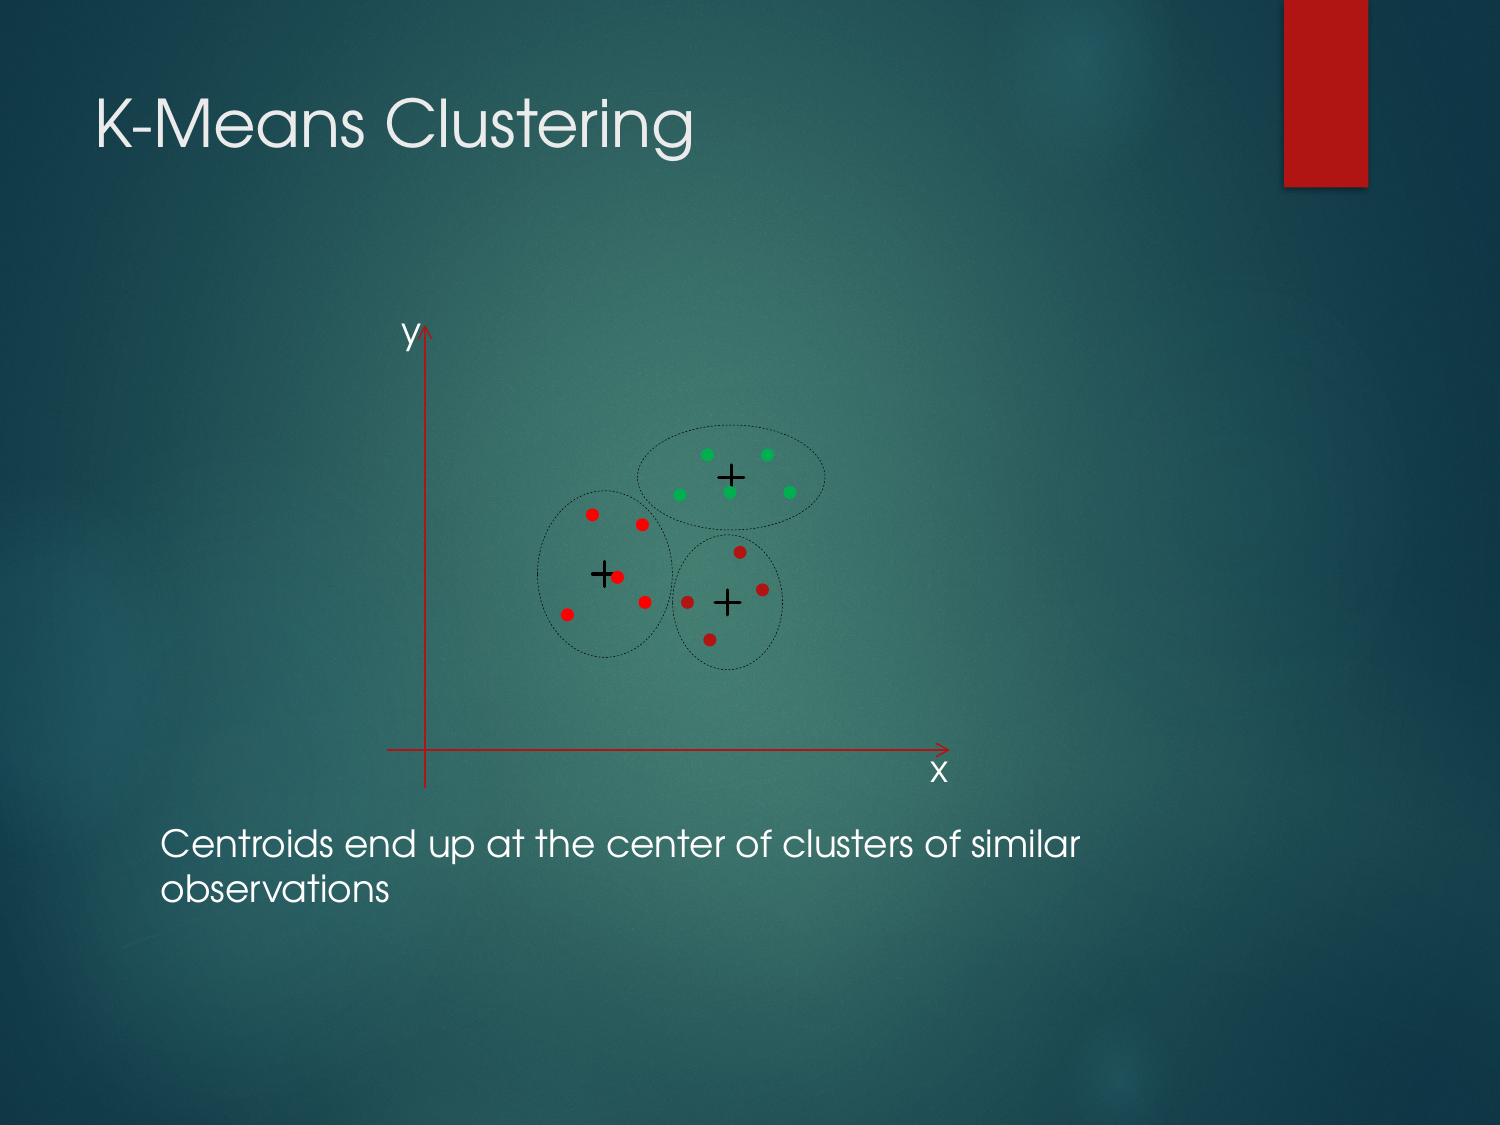

# K-Means Clustering
y

x
Centroids end up at the center of clusters of similar observations